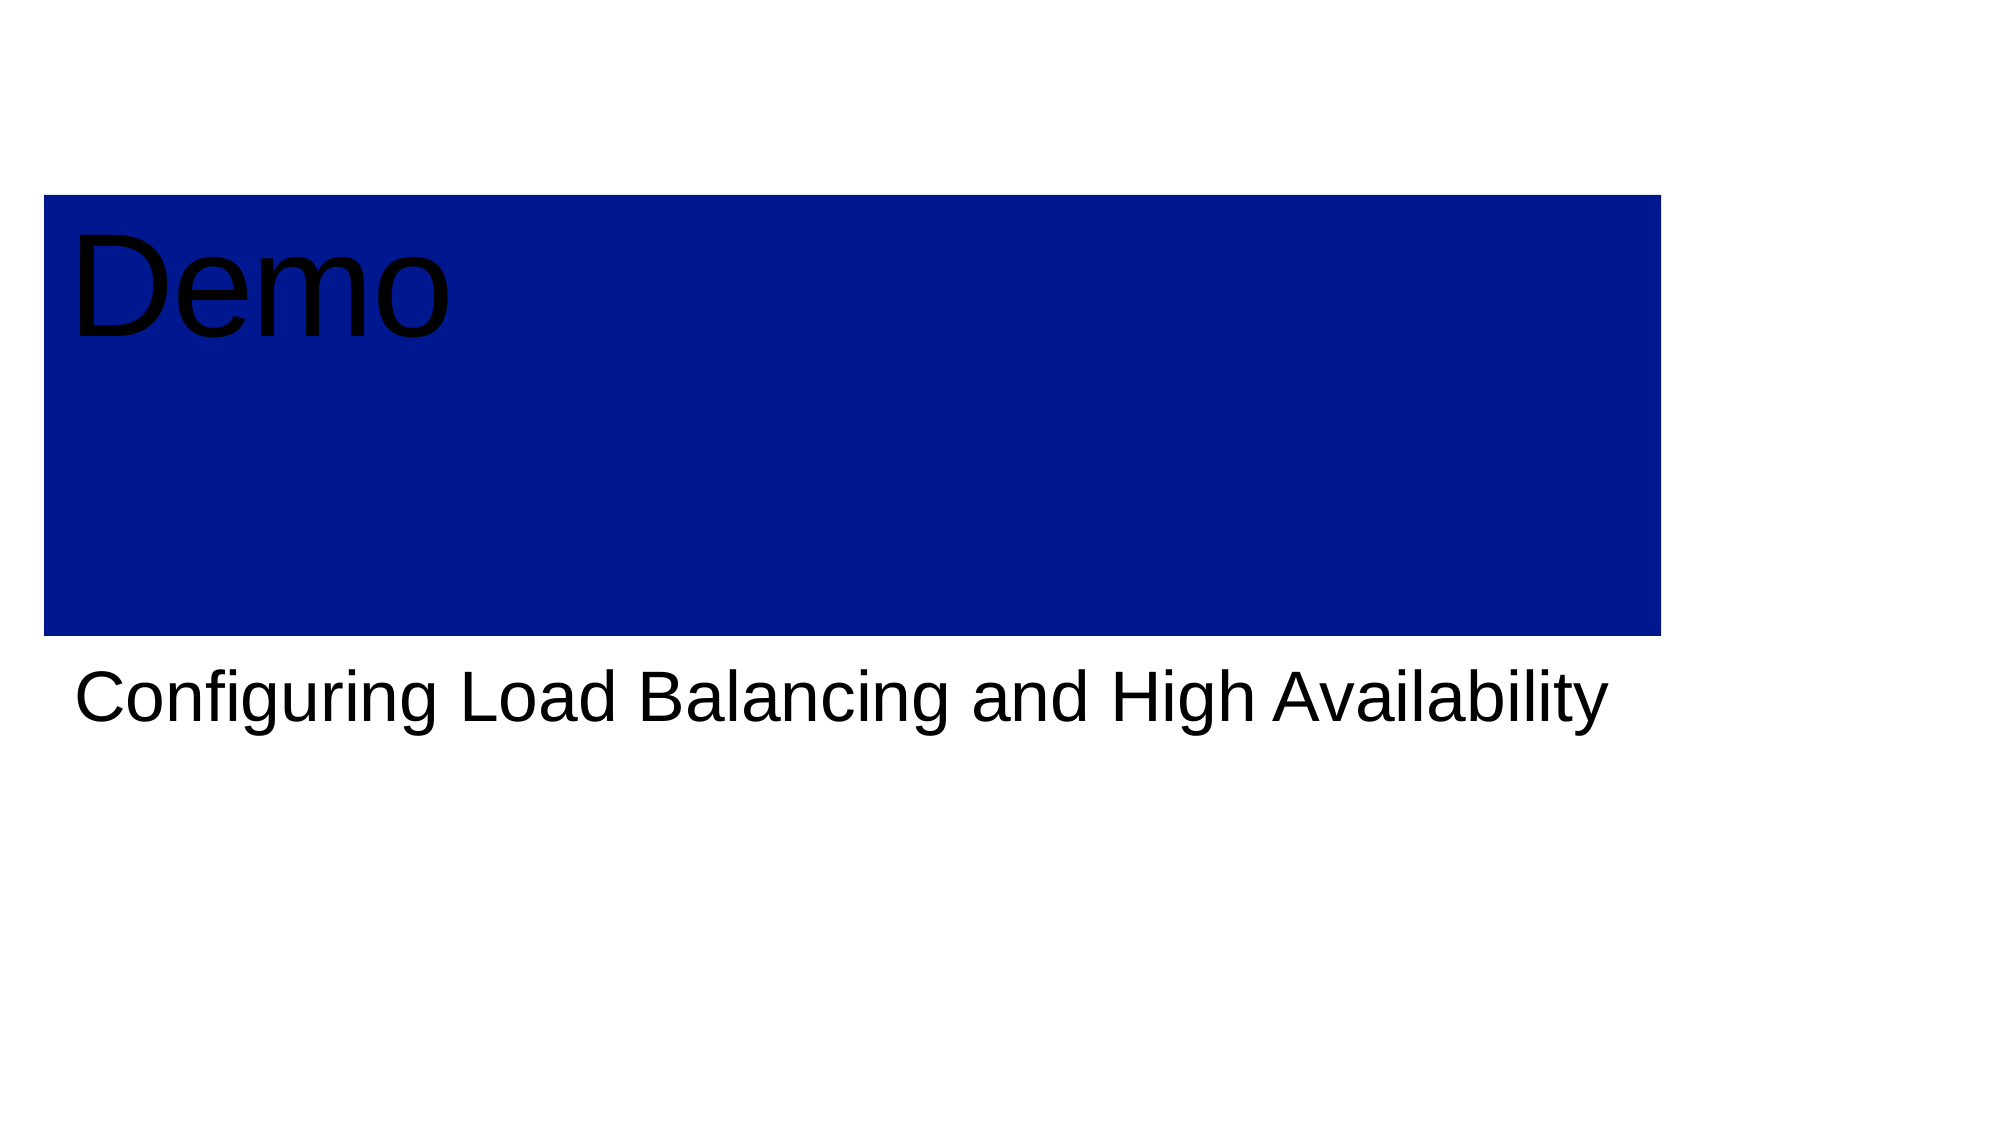

# Demo
Configuring Load Balancing and High Availability